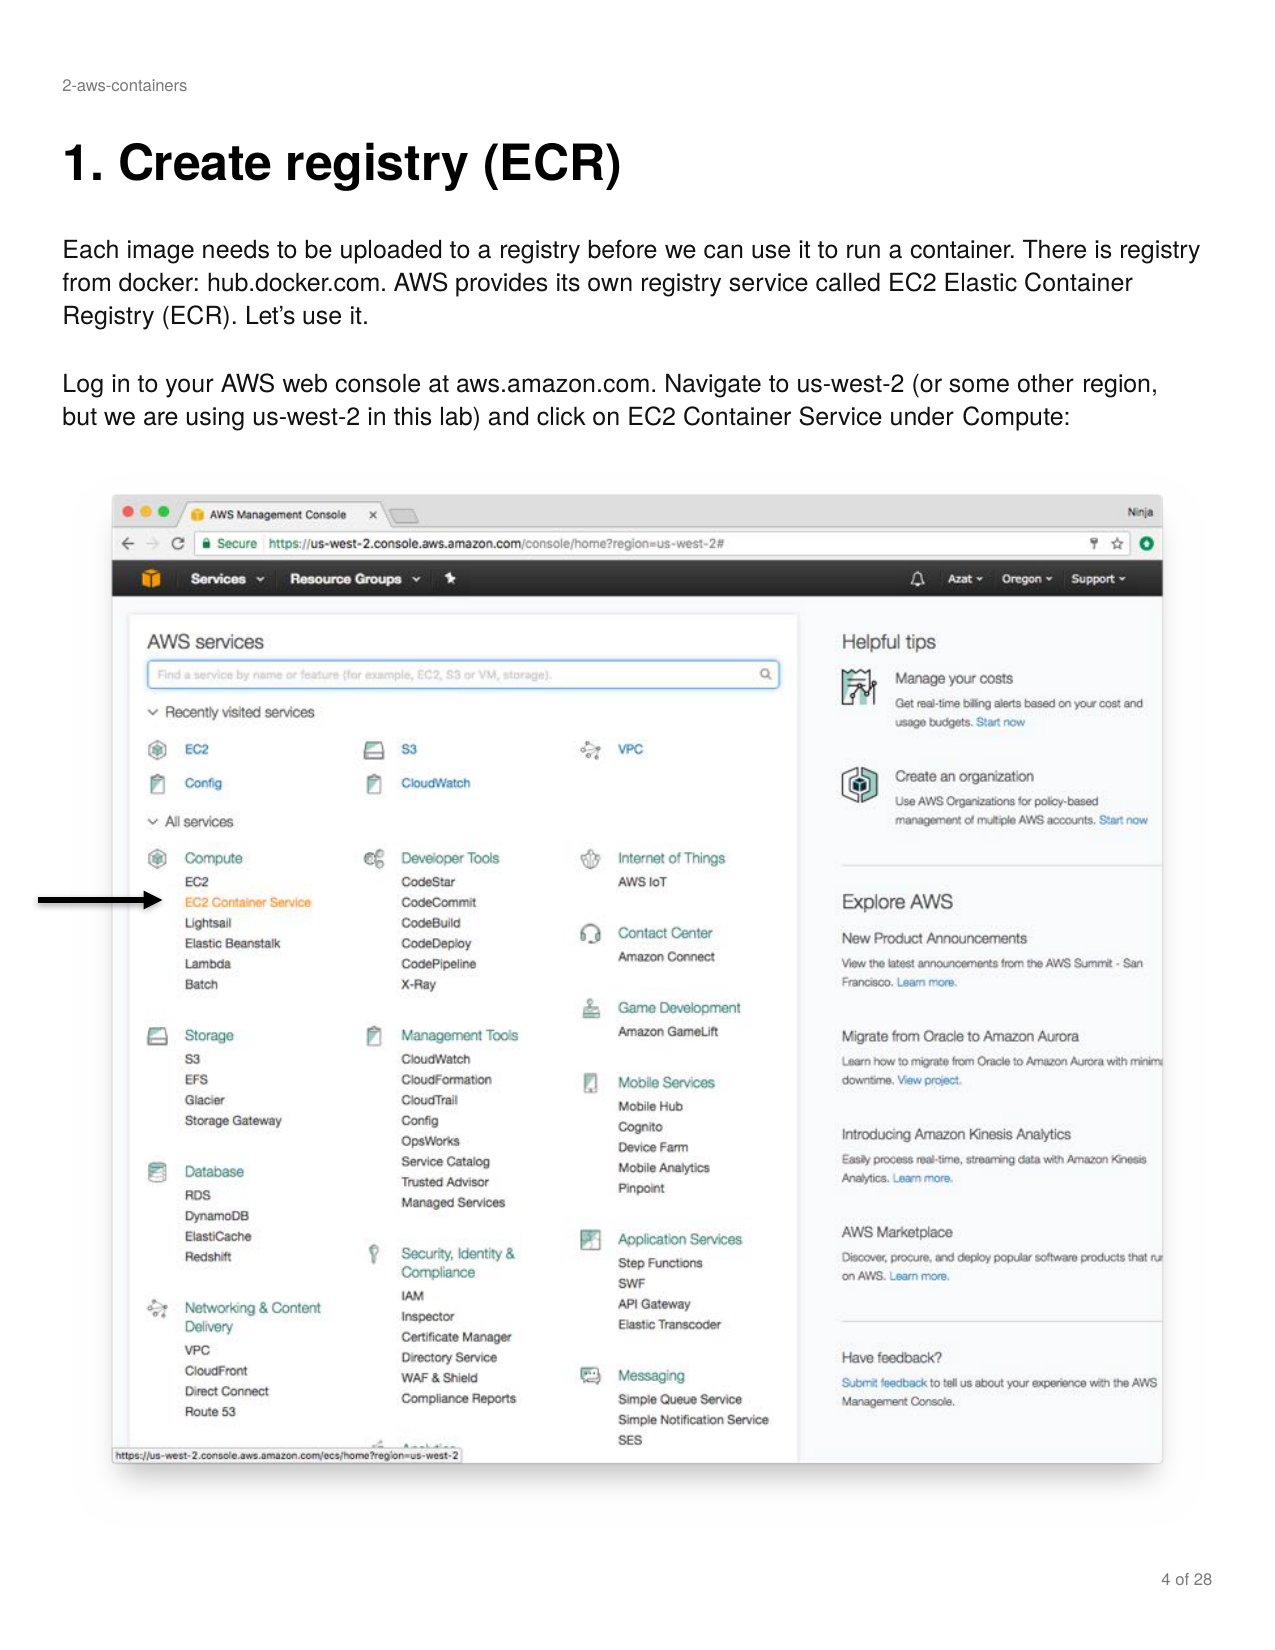

2-aws-containers
# 1. Create registry (ECR)
Each image needs to be uploaded to a registry before we can use it to run a container. There is registry  from docker: hub.docker.com. AWS provides its own registry service called EC2 Elastic Container  Registry (ECR). Let’s use it.

Log in to your AWS web console at aws.amazon.com. Navigate to us-west-2 (or some other region,  but we are using us-west-2 in this lab) and click on EC2 Container Service under Compute:

4 of 28